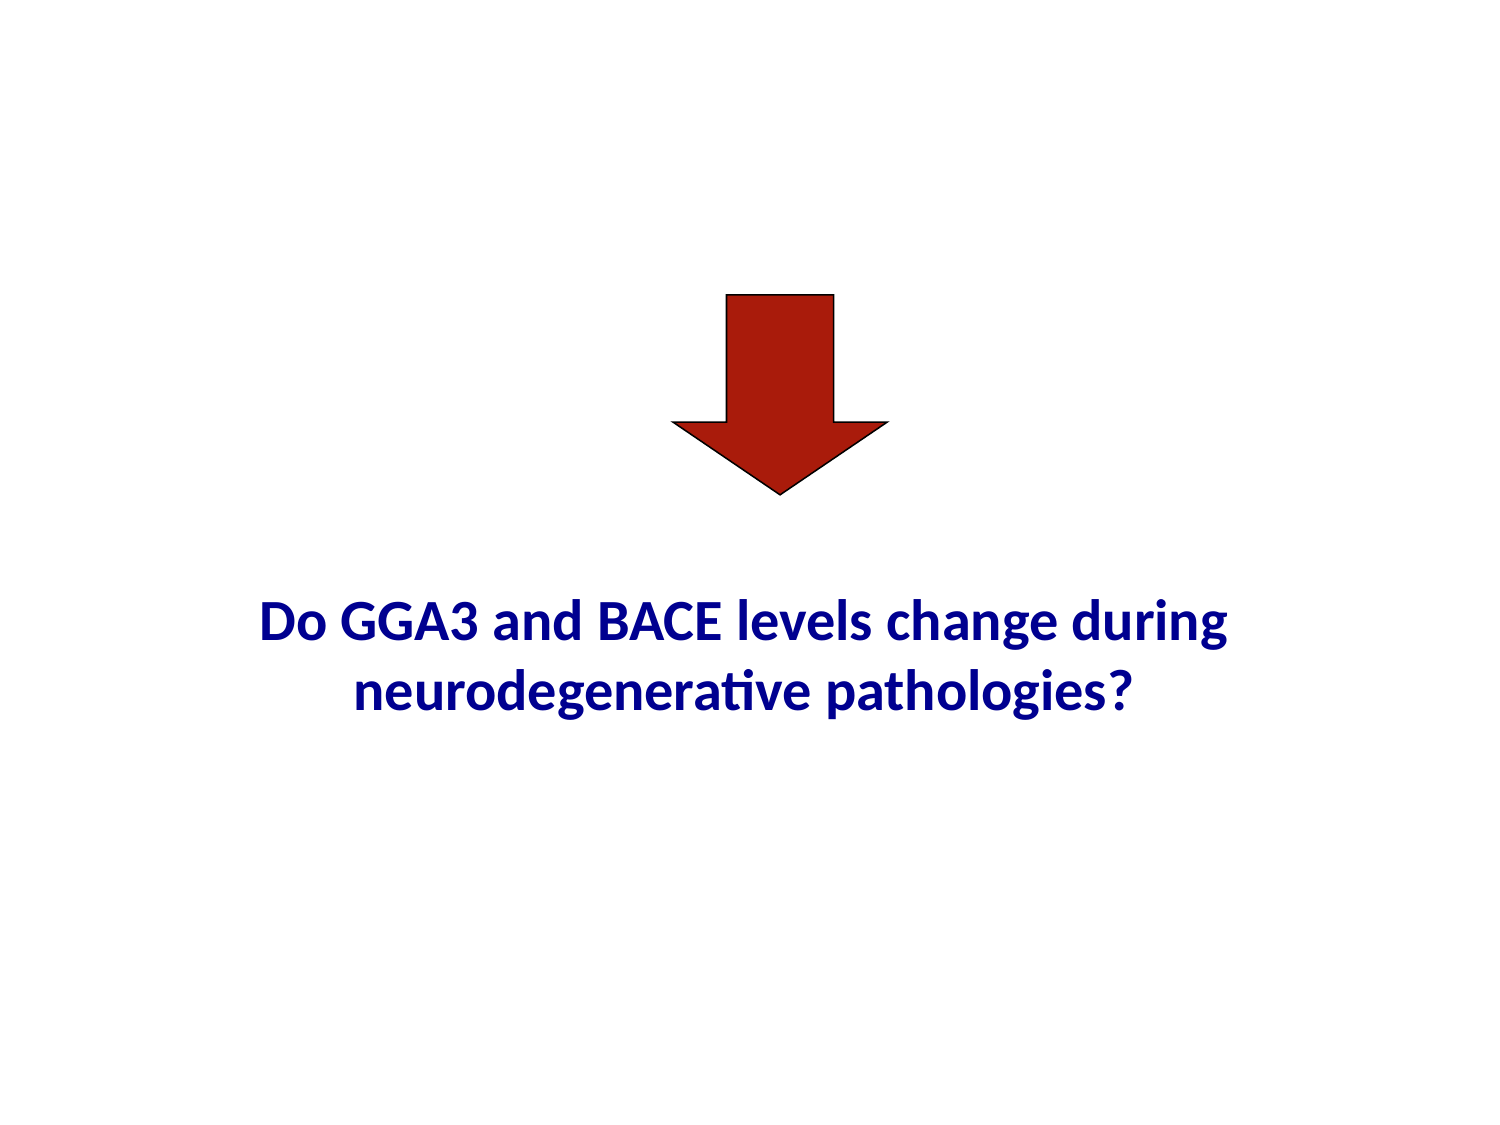

Do GGA3 and BACE levels change during neurodegenerative pathologies?